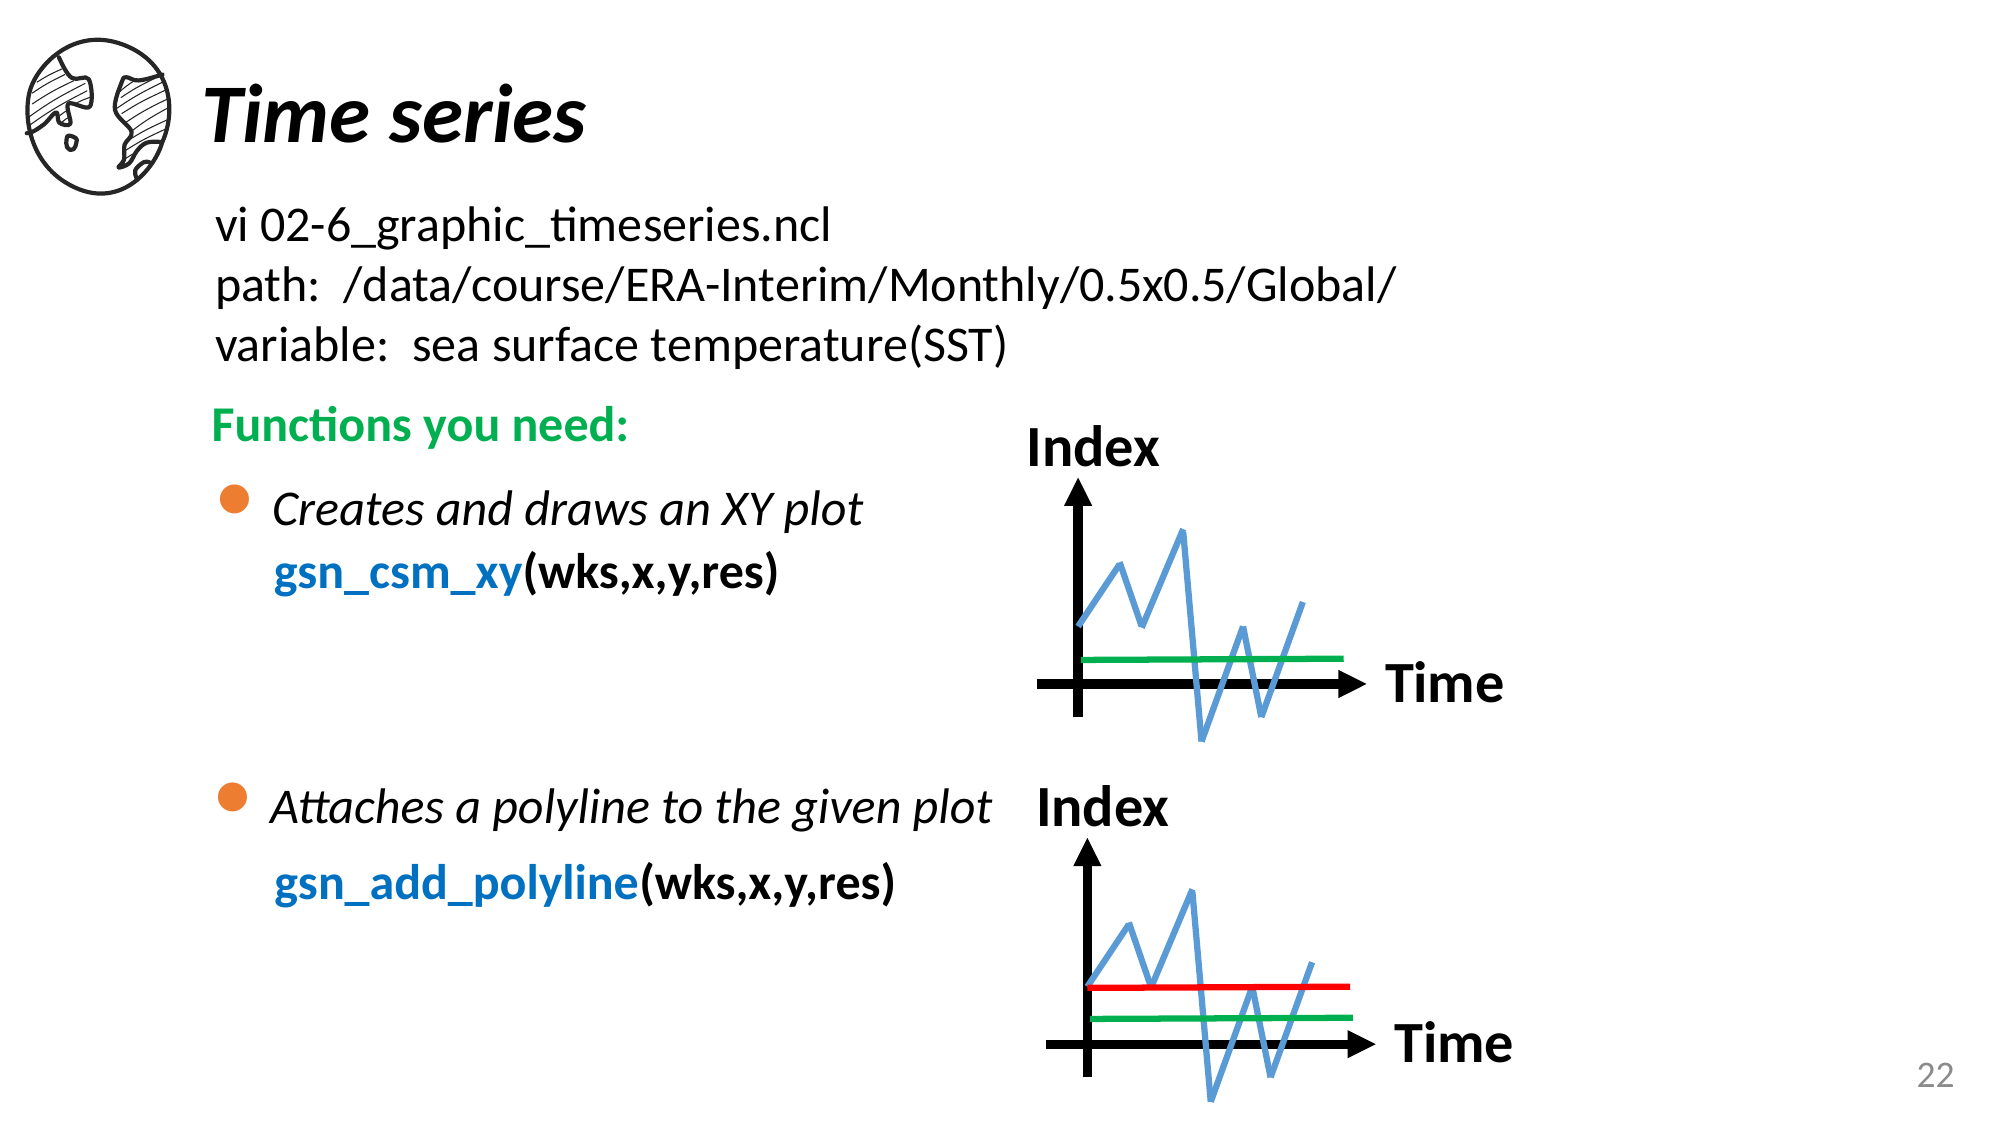

Time series
vi 02-6_graphic_timeseries.ncl
path:  /data/course/ERA-Interim/Monthly/0.5x0.5/Global/
variable:  sea surface temperature(SST)
Functions you need:
Index
Time
Creates and draws an XY plot
gsn_csm_xy(wks,x,y,res)
Index
Time
Attaches a polyline to the given plot
gsn_add_polyline(wks,x,y,res)
22